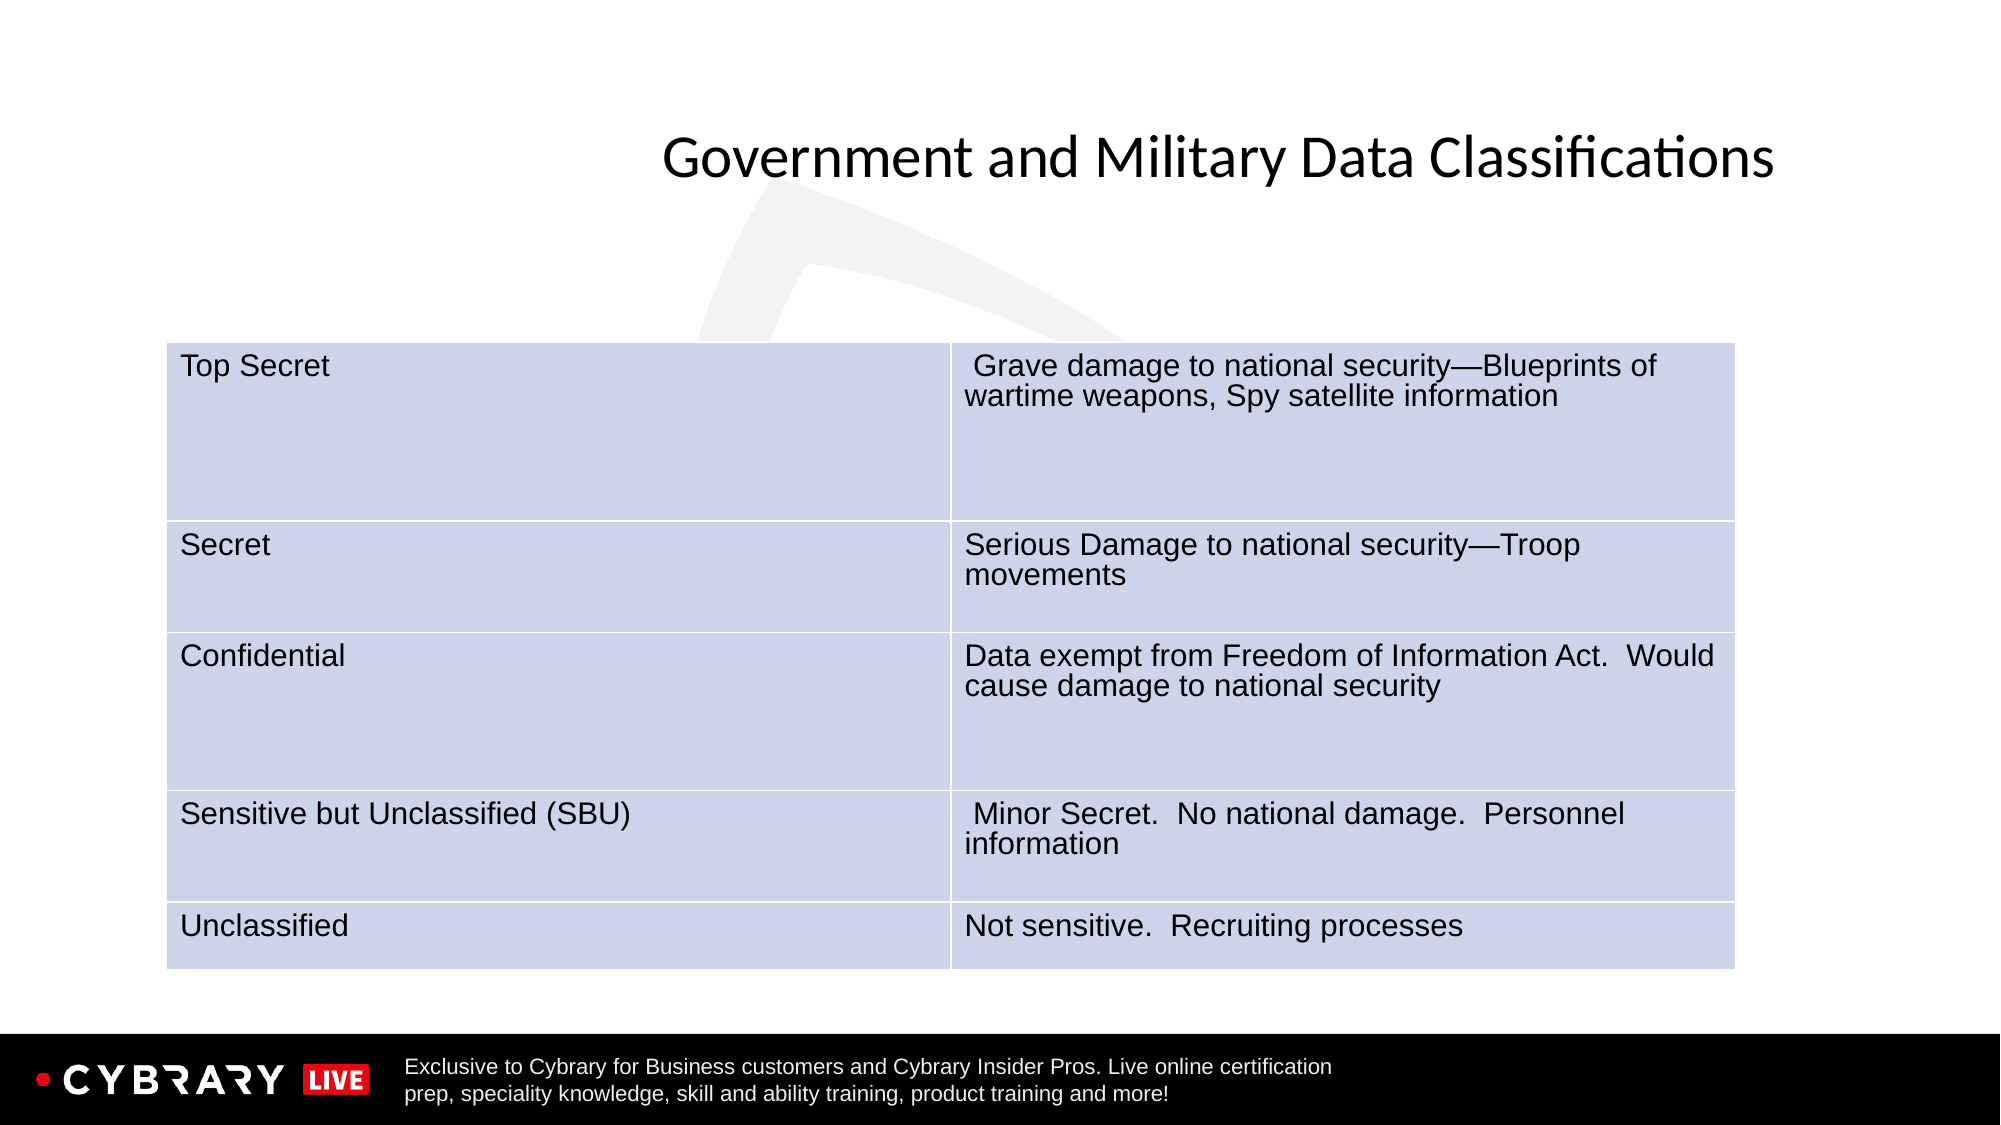

# Government and Military Data Classifications
| Top Secret | Grave damage to national security—Blueprints of wartime weapons, Spy satellite information |
| --- | --- |
| Secret | Serious Damage to national security—Troop movements |
| Confidential | Data exempt from Freedom of Information Act. Would cause damage to national security |
| Sensitive but Unclassified (SBU) | Minor Secret. No national damage. Personnel information |
| Unclassified | Not sensitive. Recruiting processes |